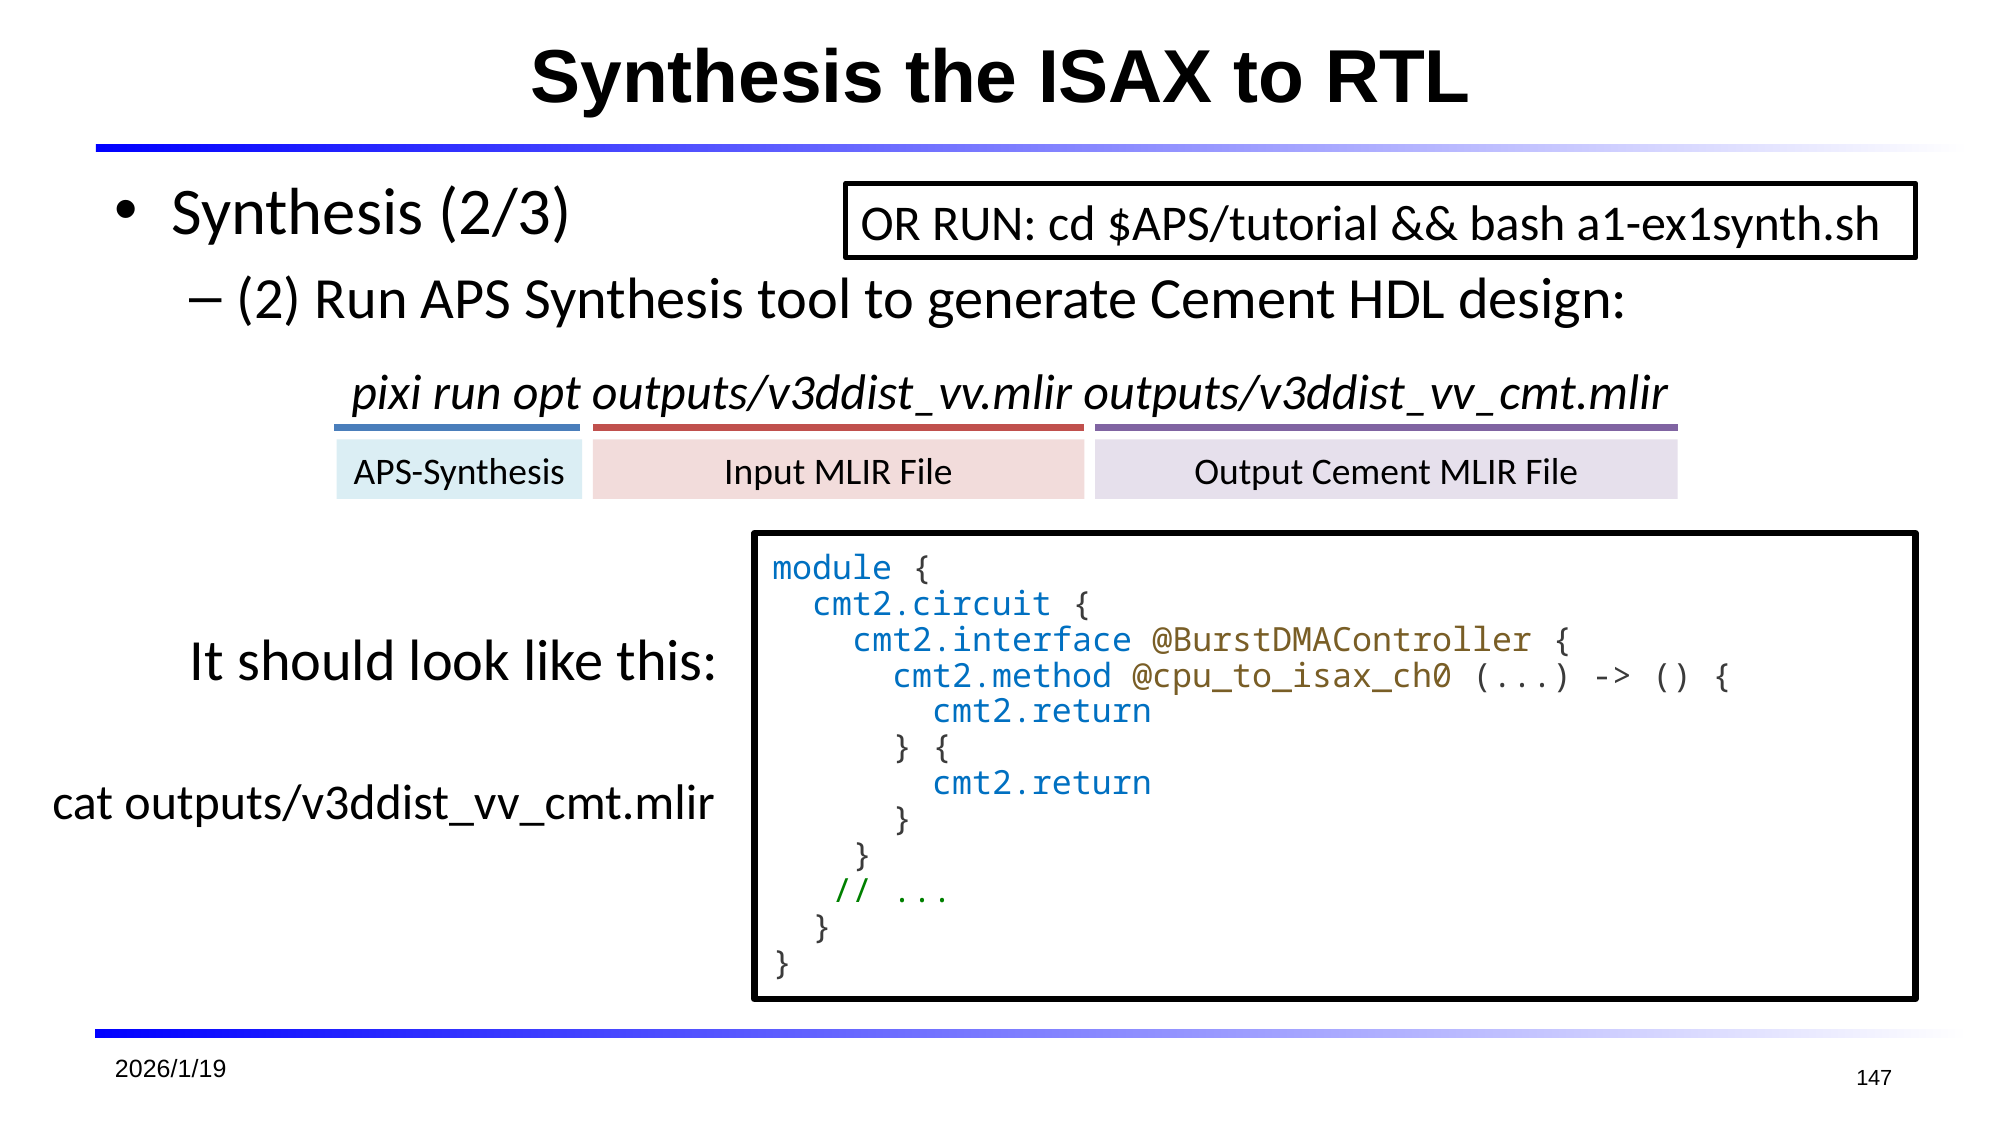

# Synthesis the ISAX to RTL
Synthesis (2/3)
(2) Run APS Synthesis tool to generate Cement HDL design:

It should look like this:
OR RUN: cd $APS/tutorial && bash a1-ex1synth.sh
pixi run opt outputs/v3ddist_vv.mlir outputs/v3ddist_vv_cmt.mlir
APS-Synthesis
Input MLIR File
Output Cement MLIR File
module {
  cmt2.circuit {
    cmt2.interface @BurstDMAController {
      cmt2.method @cpu_to_isax_ch0 (...) -> () {
        cmt2.return
      } {
        cmt2.return
      }
    }
   // ...
  }
}
cat outputs/v3ddist_vv_cmt.mlir
2026/1/19
147